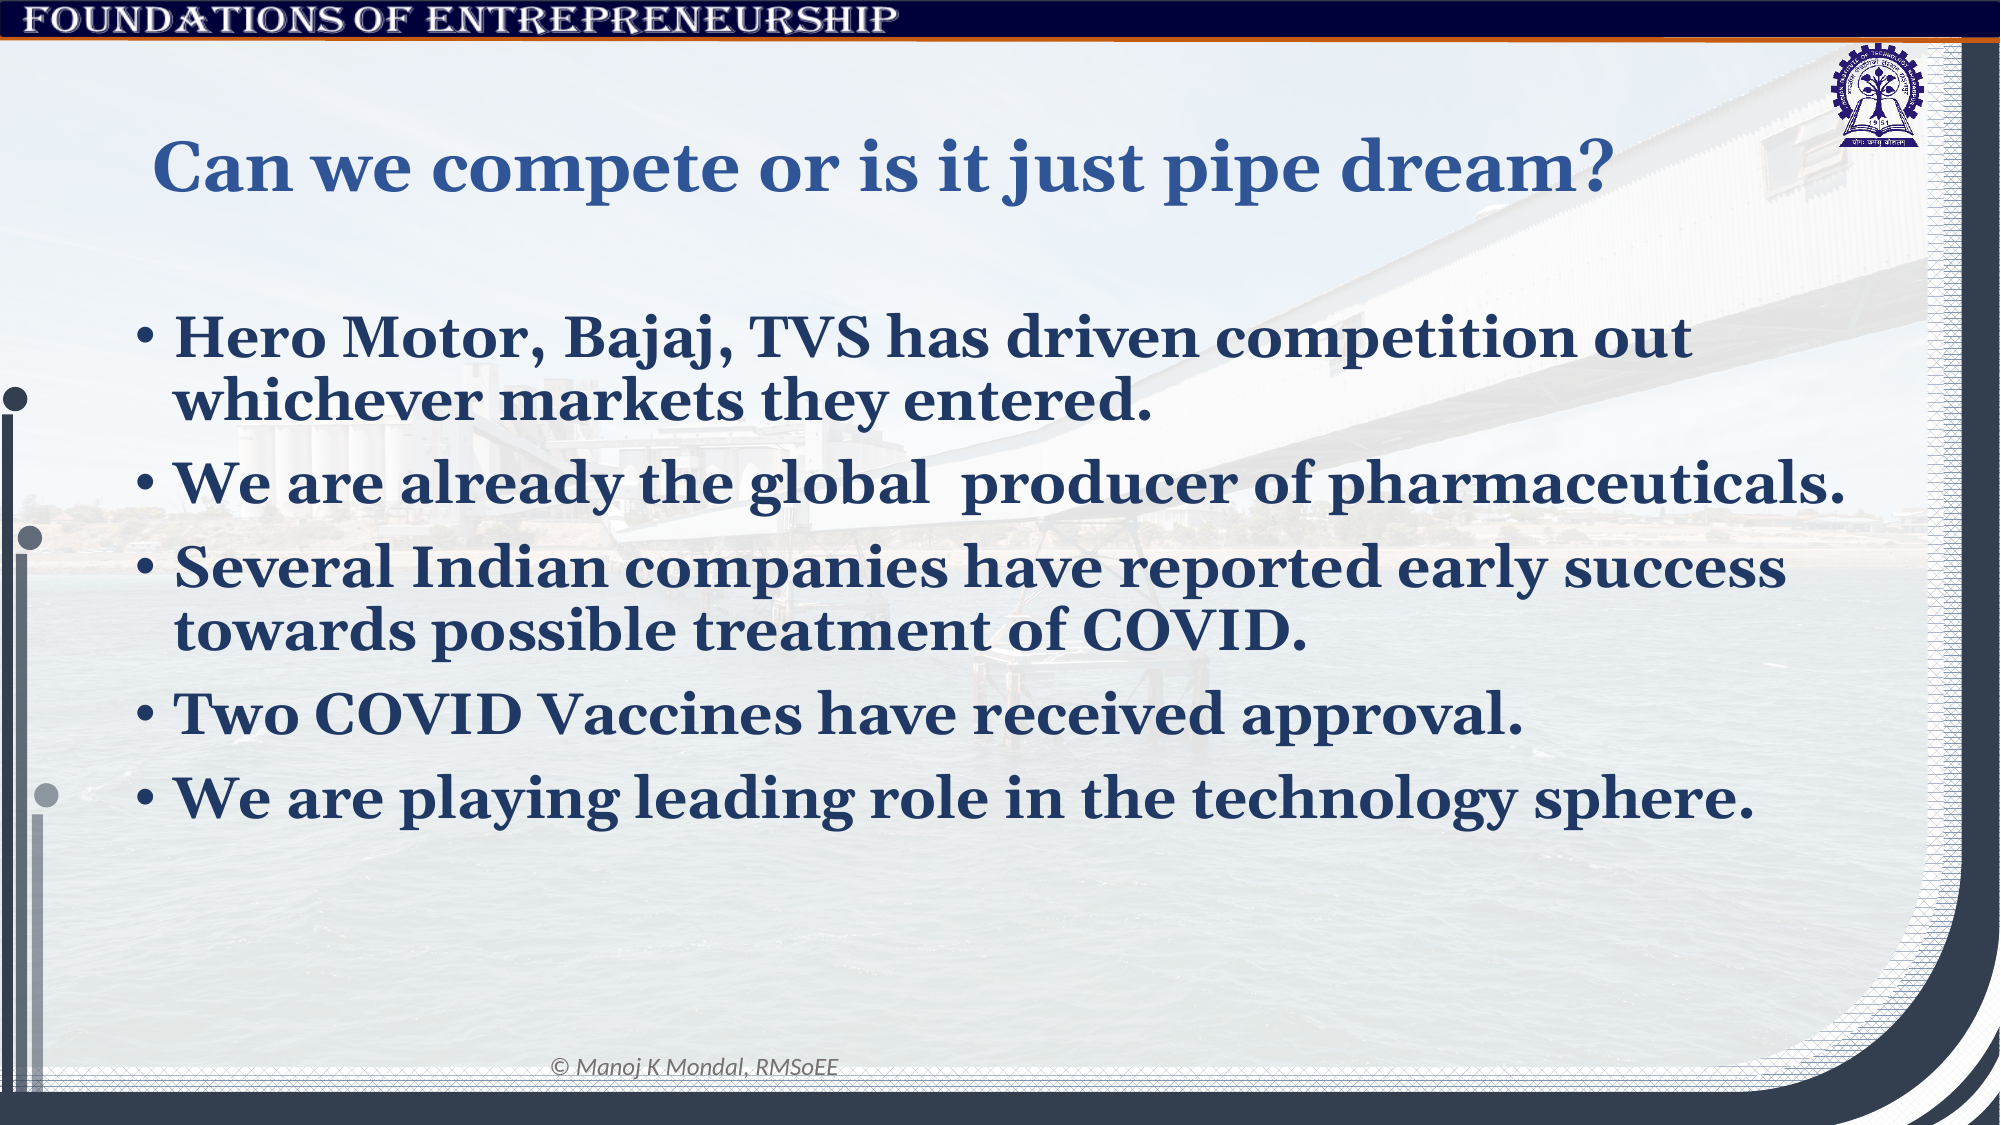

# Can we compete or is it just pipe dream?
Hero Motor, Bajaj, TVS has driven competition out whichever markets they entered.
We are already the global  producer of pharmaceuticals.
Several Indian companies have reported early success towards possible treatment of COVID.
Two COVID Vaccines have received approval.
We are playing leading role in the technology sphere.